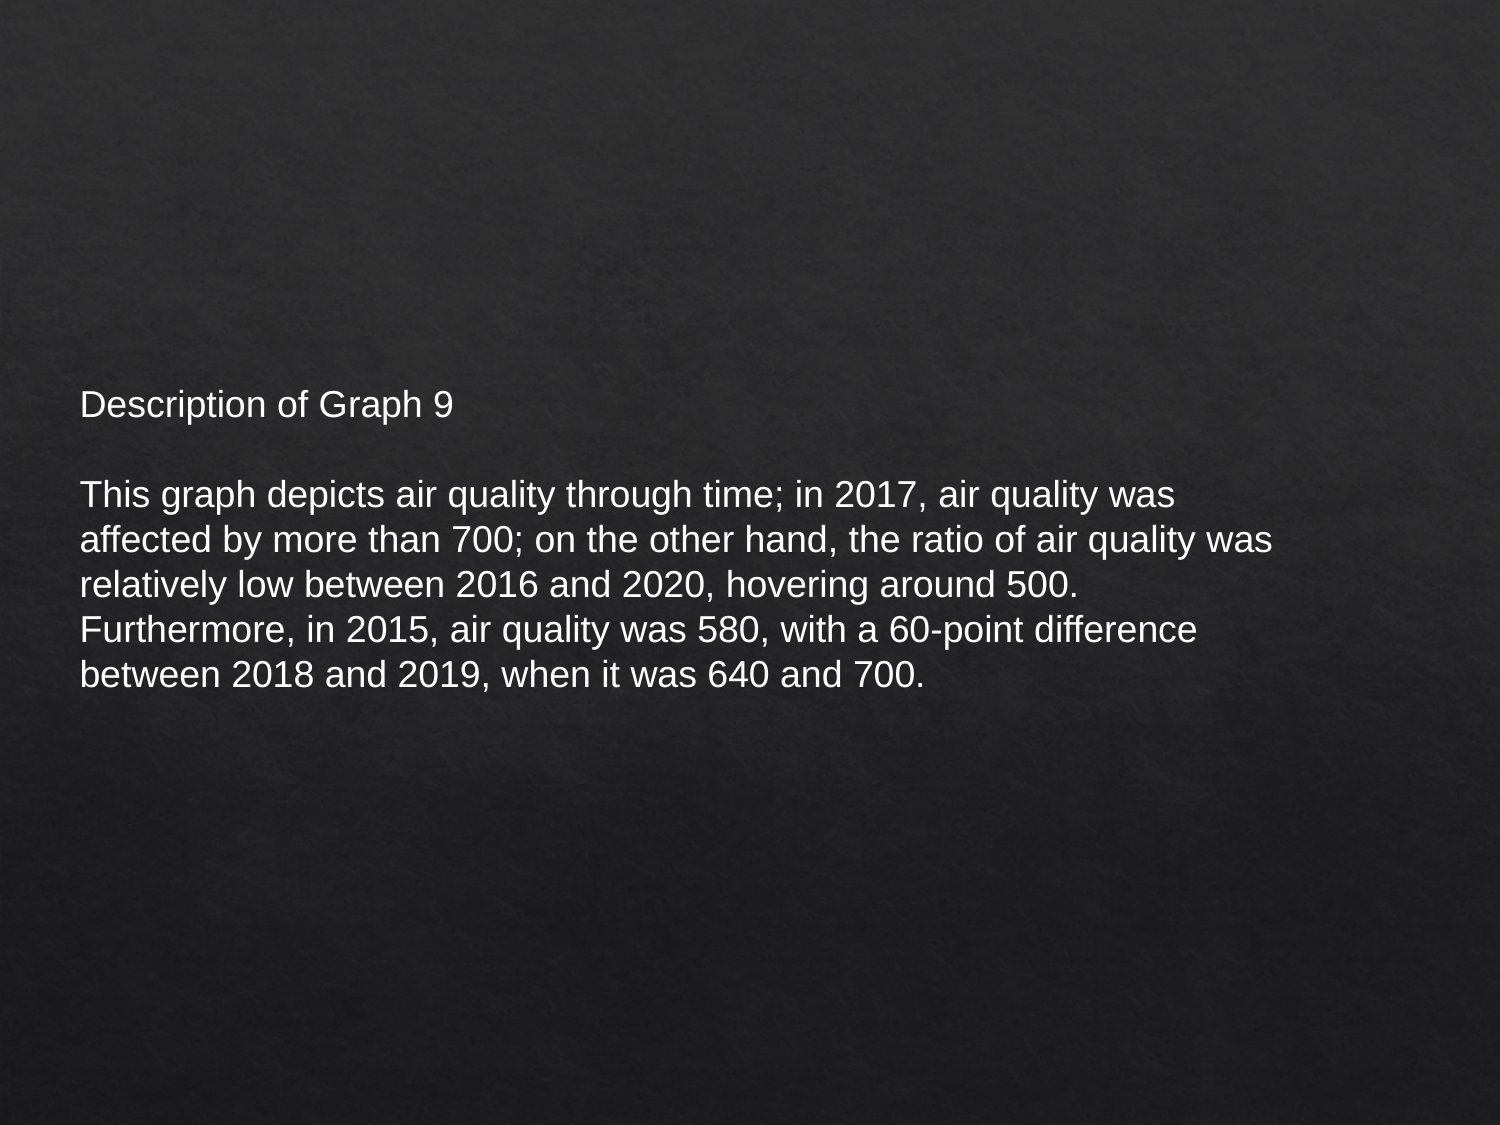

Description of Graph 9

This graph depicts air quality through time; in 2017, air quality was affected by more than 700; on the other hand, the ratio of air quality was relatively low between 2016 and 2020, hovering around 500. Furthermore, in 2015, air quality was 580, with a 60-point difference between 2018 and 2019, when it was 640 and 700.